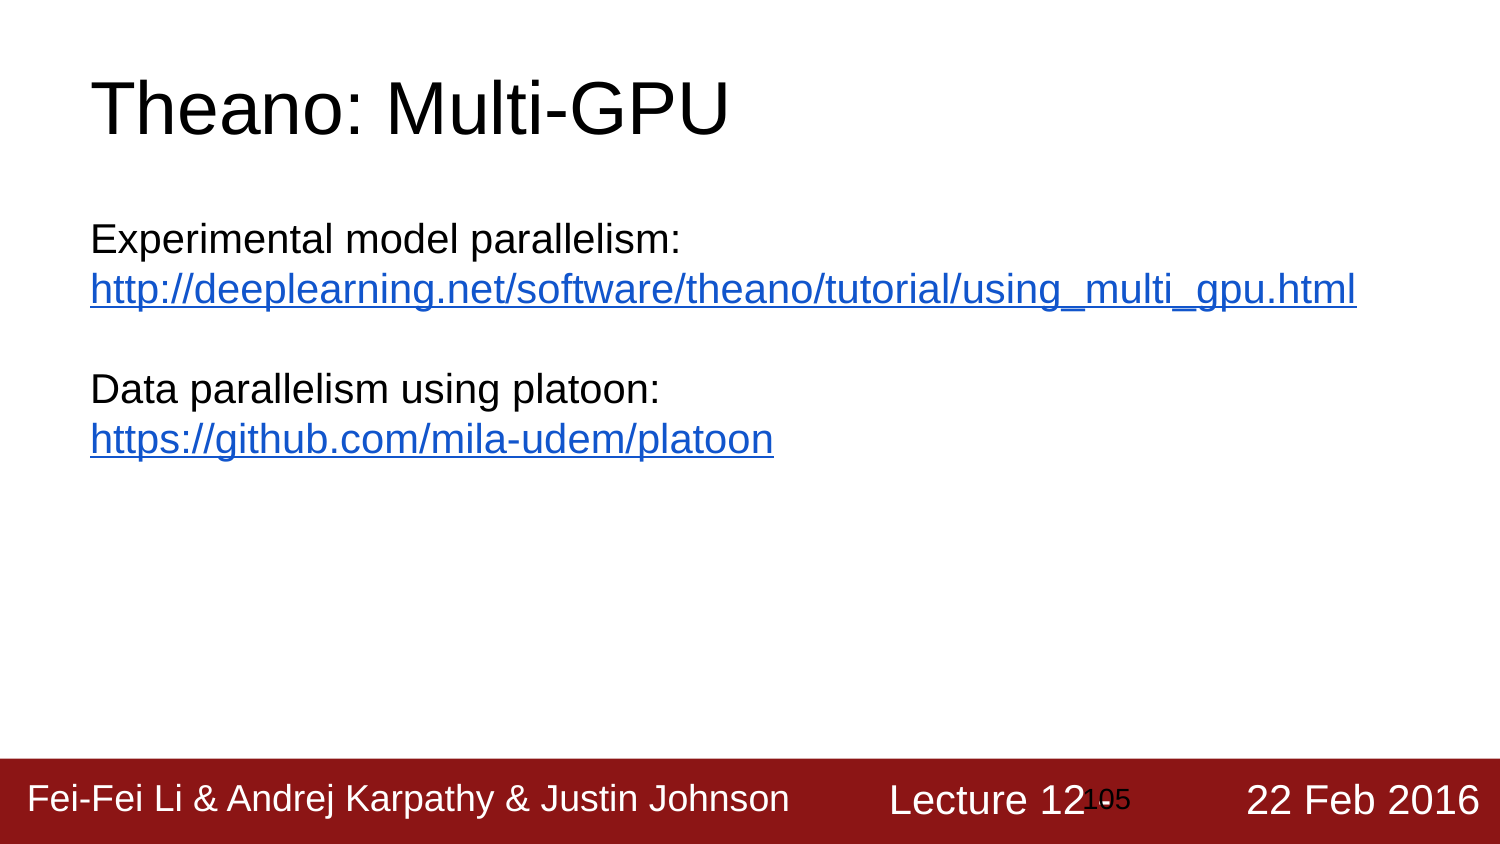

# Theano: Multi-GPU
Experimental model parallelism:
http://deeplearning.net/software/theano/tutorial/using_multi_gpu.html

Data parallelism using platoon:
https://github.com/mila-udem/platoon

105